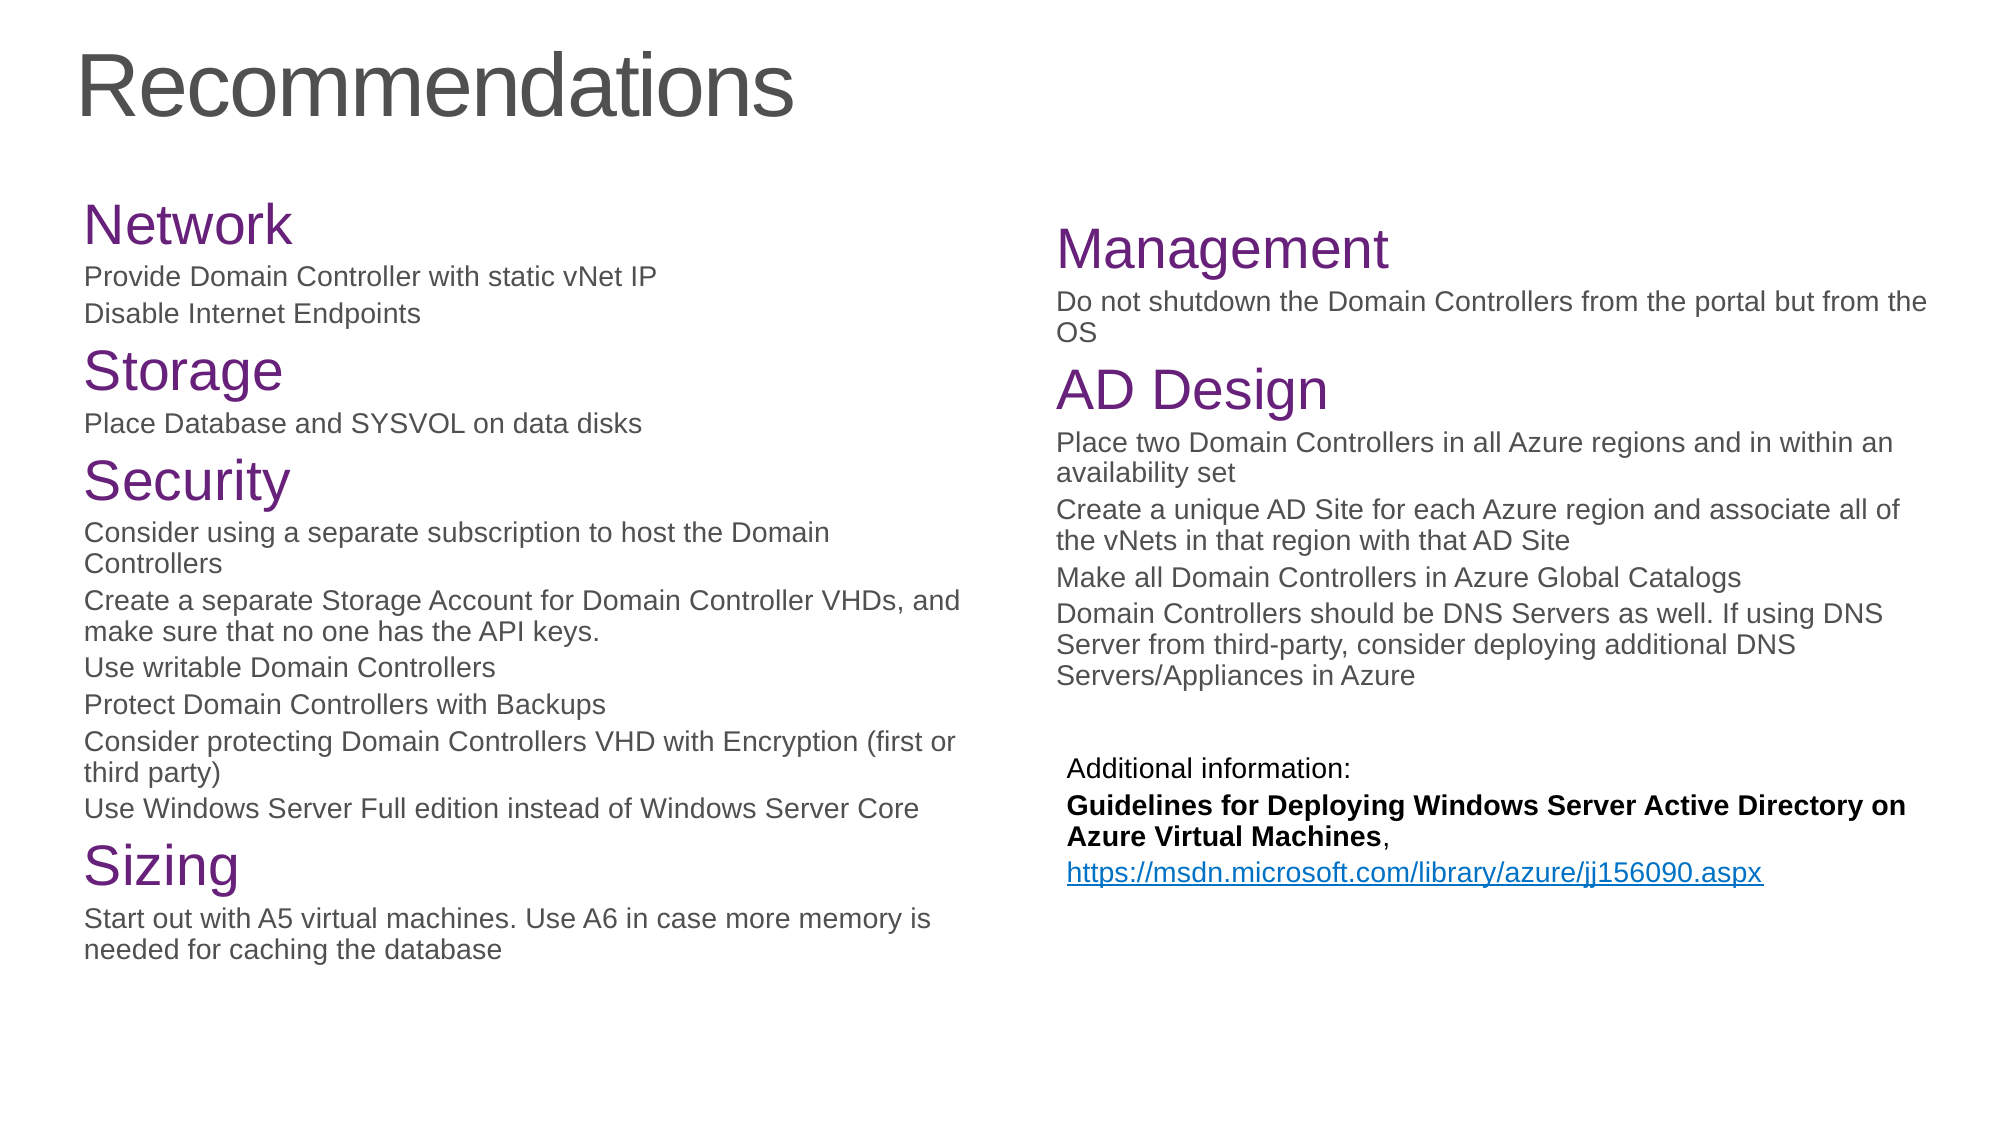

# Recommendations
Network
Provide Domain Controller with static vNet IP
Disable Internet Endpoints
Storage
Place Database and SYSVOL on data disks
Security
Consider using a separate subscription to host the Domain Controllers
Create a separate Storage Account for Domain Controller VHDs, and make sure that no one has the API keys.
Use writable Domain Controllers
Protect Domain Controllers with Backups
Consider protecting Domain Controllers VHD with Encryption (first or third party)
Use Windows Server Full edition instead of Windows Server Core
Sizing
Start out with A5 virtual machines. Use A6 in case more memory is needed for caching the database

Management
Do not shutdown the Domain Controllers from the portal but from the OS
AD Design
Place two Domain Controllers in all Azure regions and in within an availability set
Create a unique AD Site for each Azure region and associate all of the vNets in that region with that AD Site
Make all Domain Controllers in Azure Global Catalogs
Domain Controllers should be DNS Servers as well. If using DNS Server from third-party, consider deploying additional DNS Servers/Appliances in Azure
Additional information:
Guidelines for Deploying Windows Server Active Directory on Azure Virtual Machines,
https://msdn.microsoft.com/library/azure/jj156090.aspx